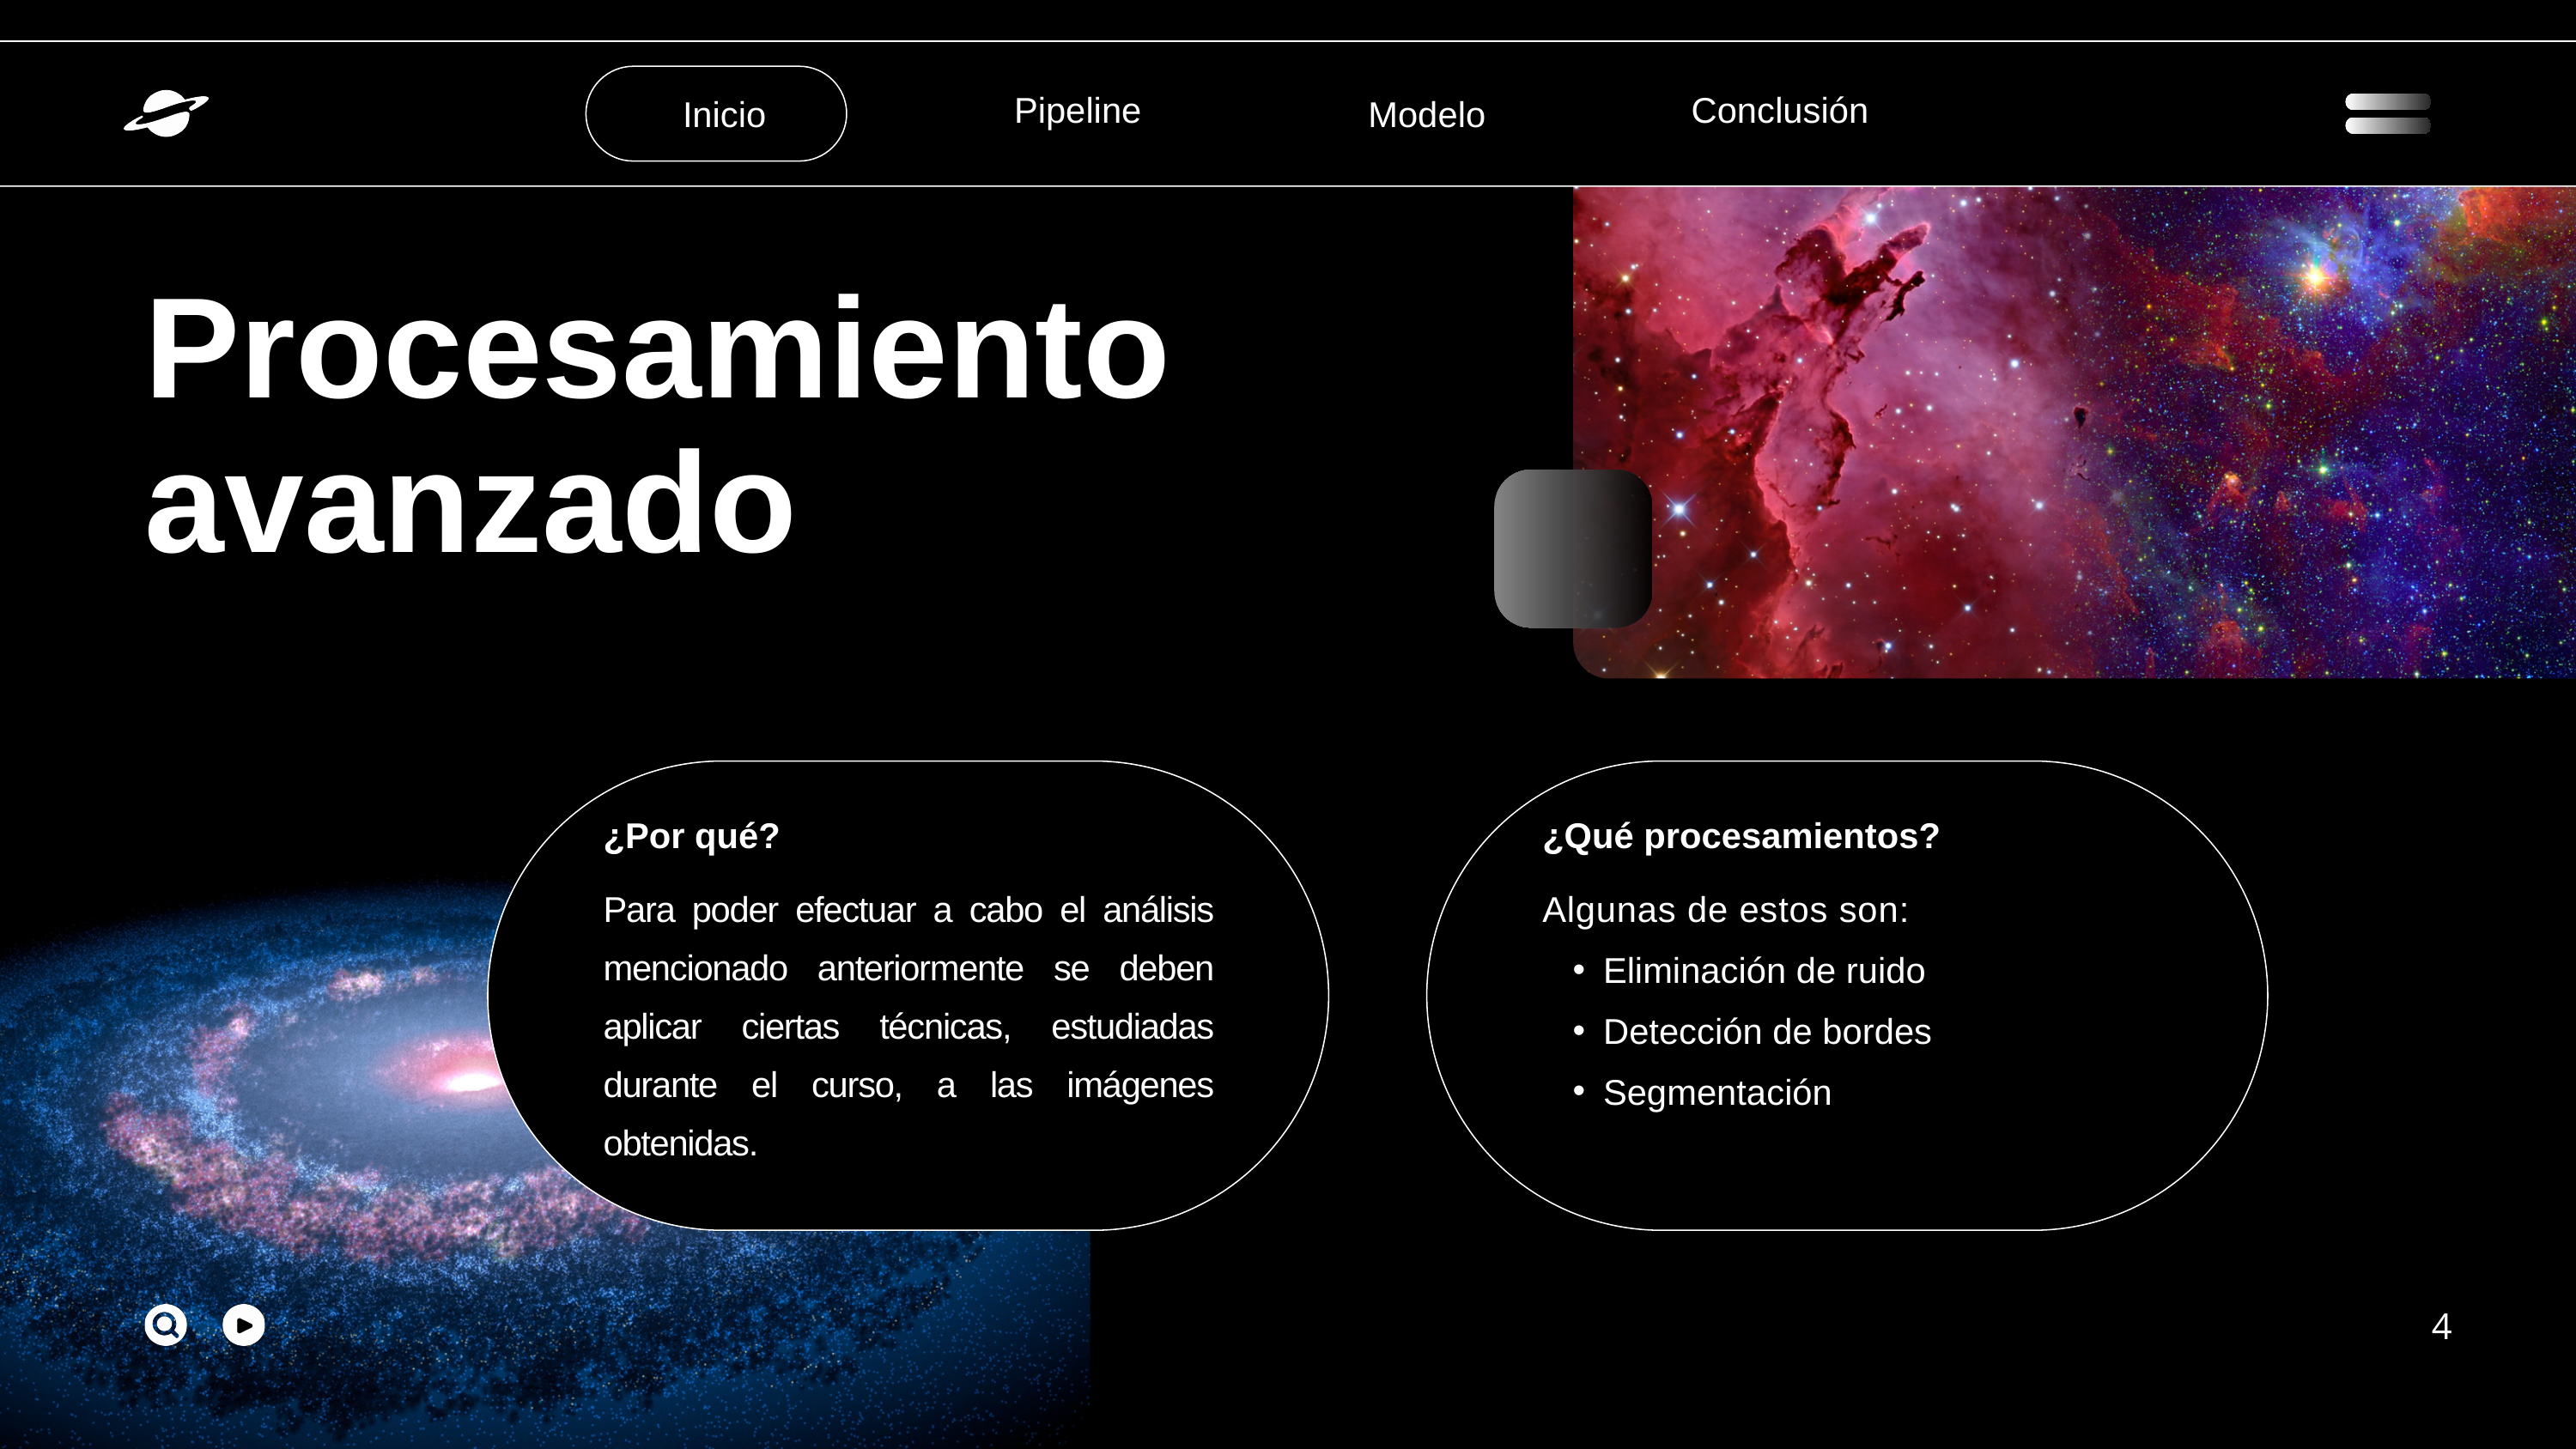

Pipeline
Conclusión
Inicio
Modelo

Procesamiento avanzado

¿Por qué?
¿Qué procesamientos?
Algunas de estos son:
Eliminación de ruido
Detección de bordes
Segmentación
Para poder efectuar a cabo el análisis mencionado anteriormente se deben aplicar ciertas técnicas, estudiadas durante el curso, a las imágenes obtenidas.
4